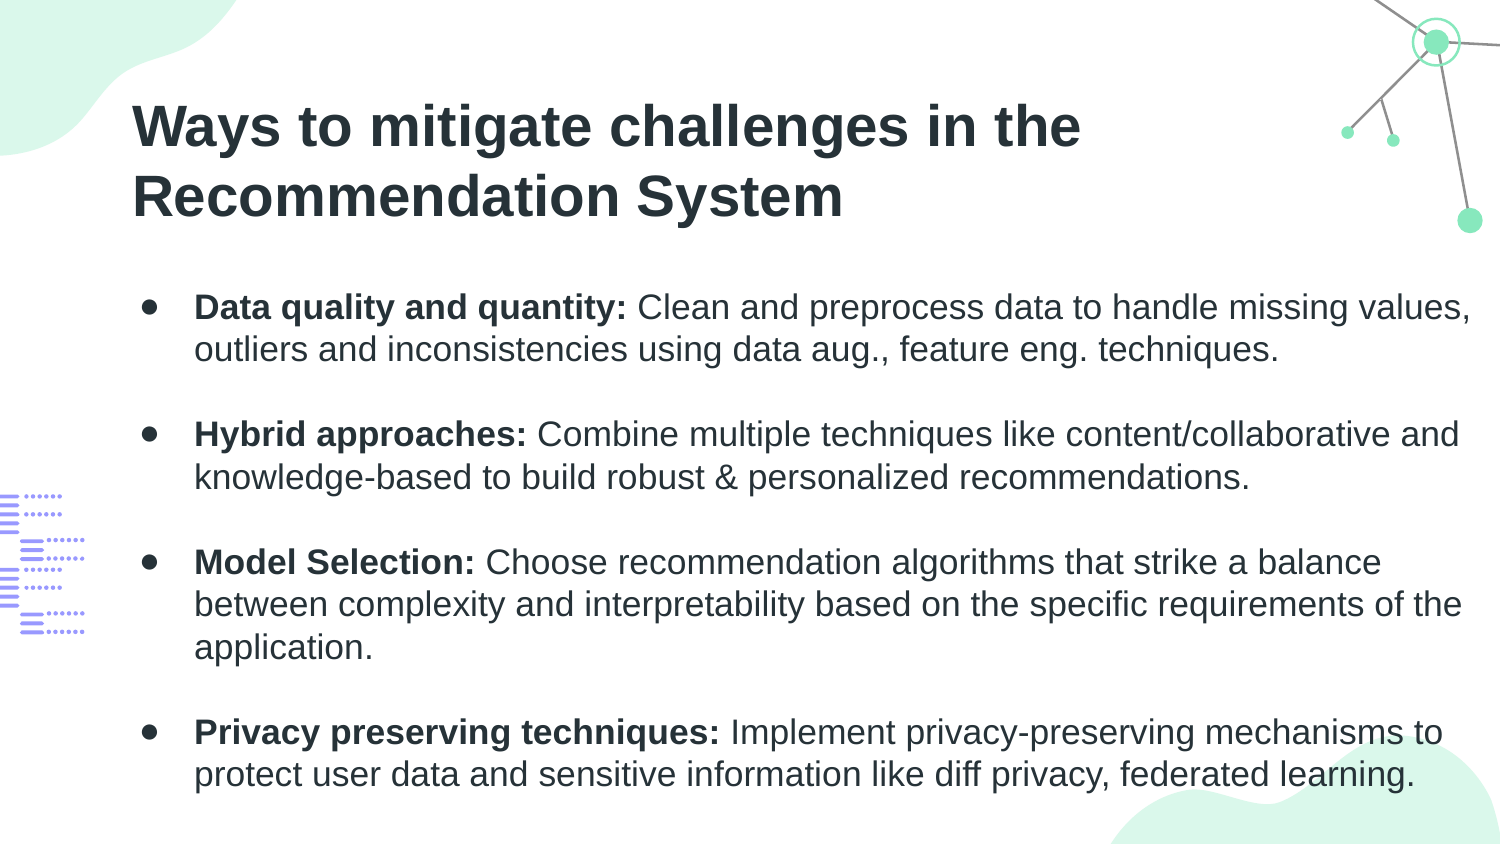

# Ways to mitigate challenges in the Recommendation System
Data quality and quantity: Clean and preprocess data to handle missing values, outliers and inconsistencies using data aug., feature eng. techniques.

Hybrid approaches: Combine multiple techniques like content/collaborative and knowledge-based to build robust & personalized recommendations.

Model Selection: Choose recommendation algorithms that strike a balance between complexity and interpretability based on the specific requirements of the application.

Privacy preserving techniques: Implement privacy-preserving mechanisms to protect user data and sensitive information like diff privacy, federated learning.